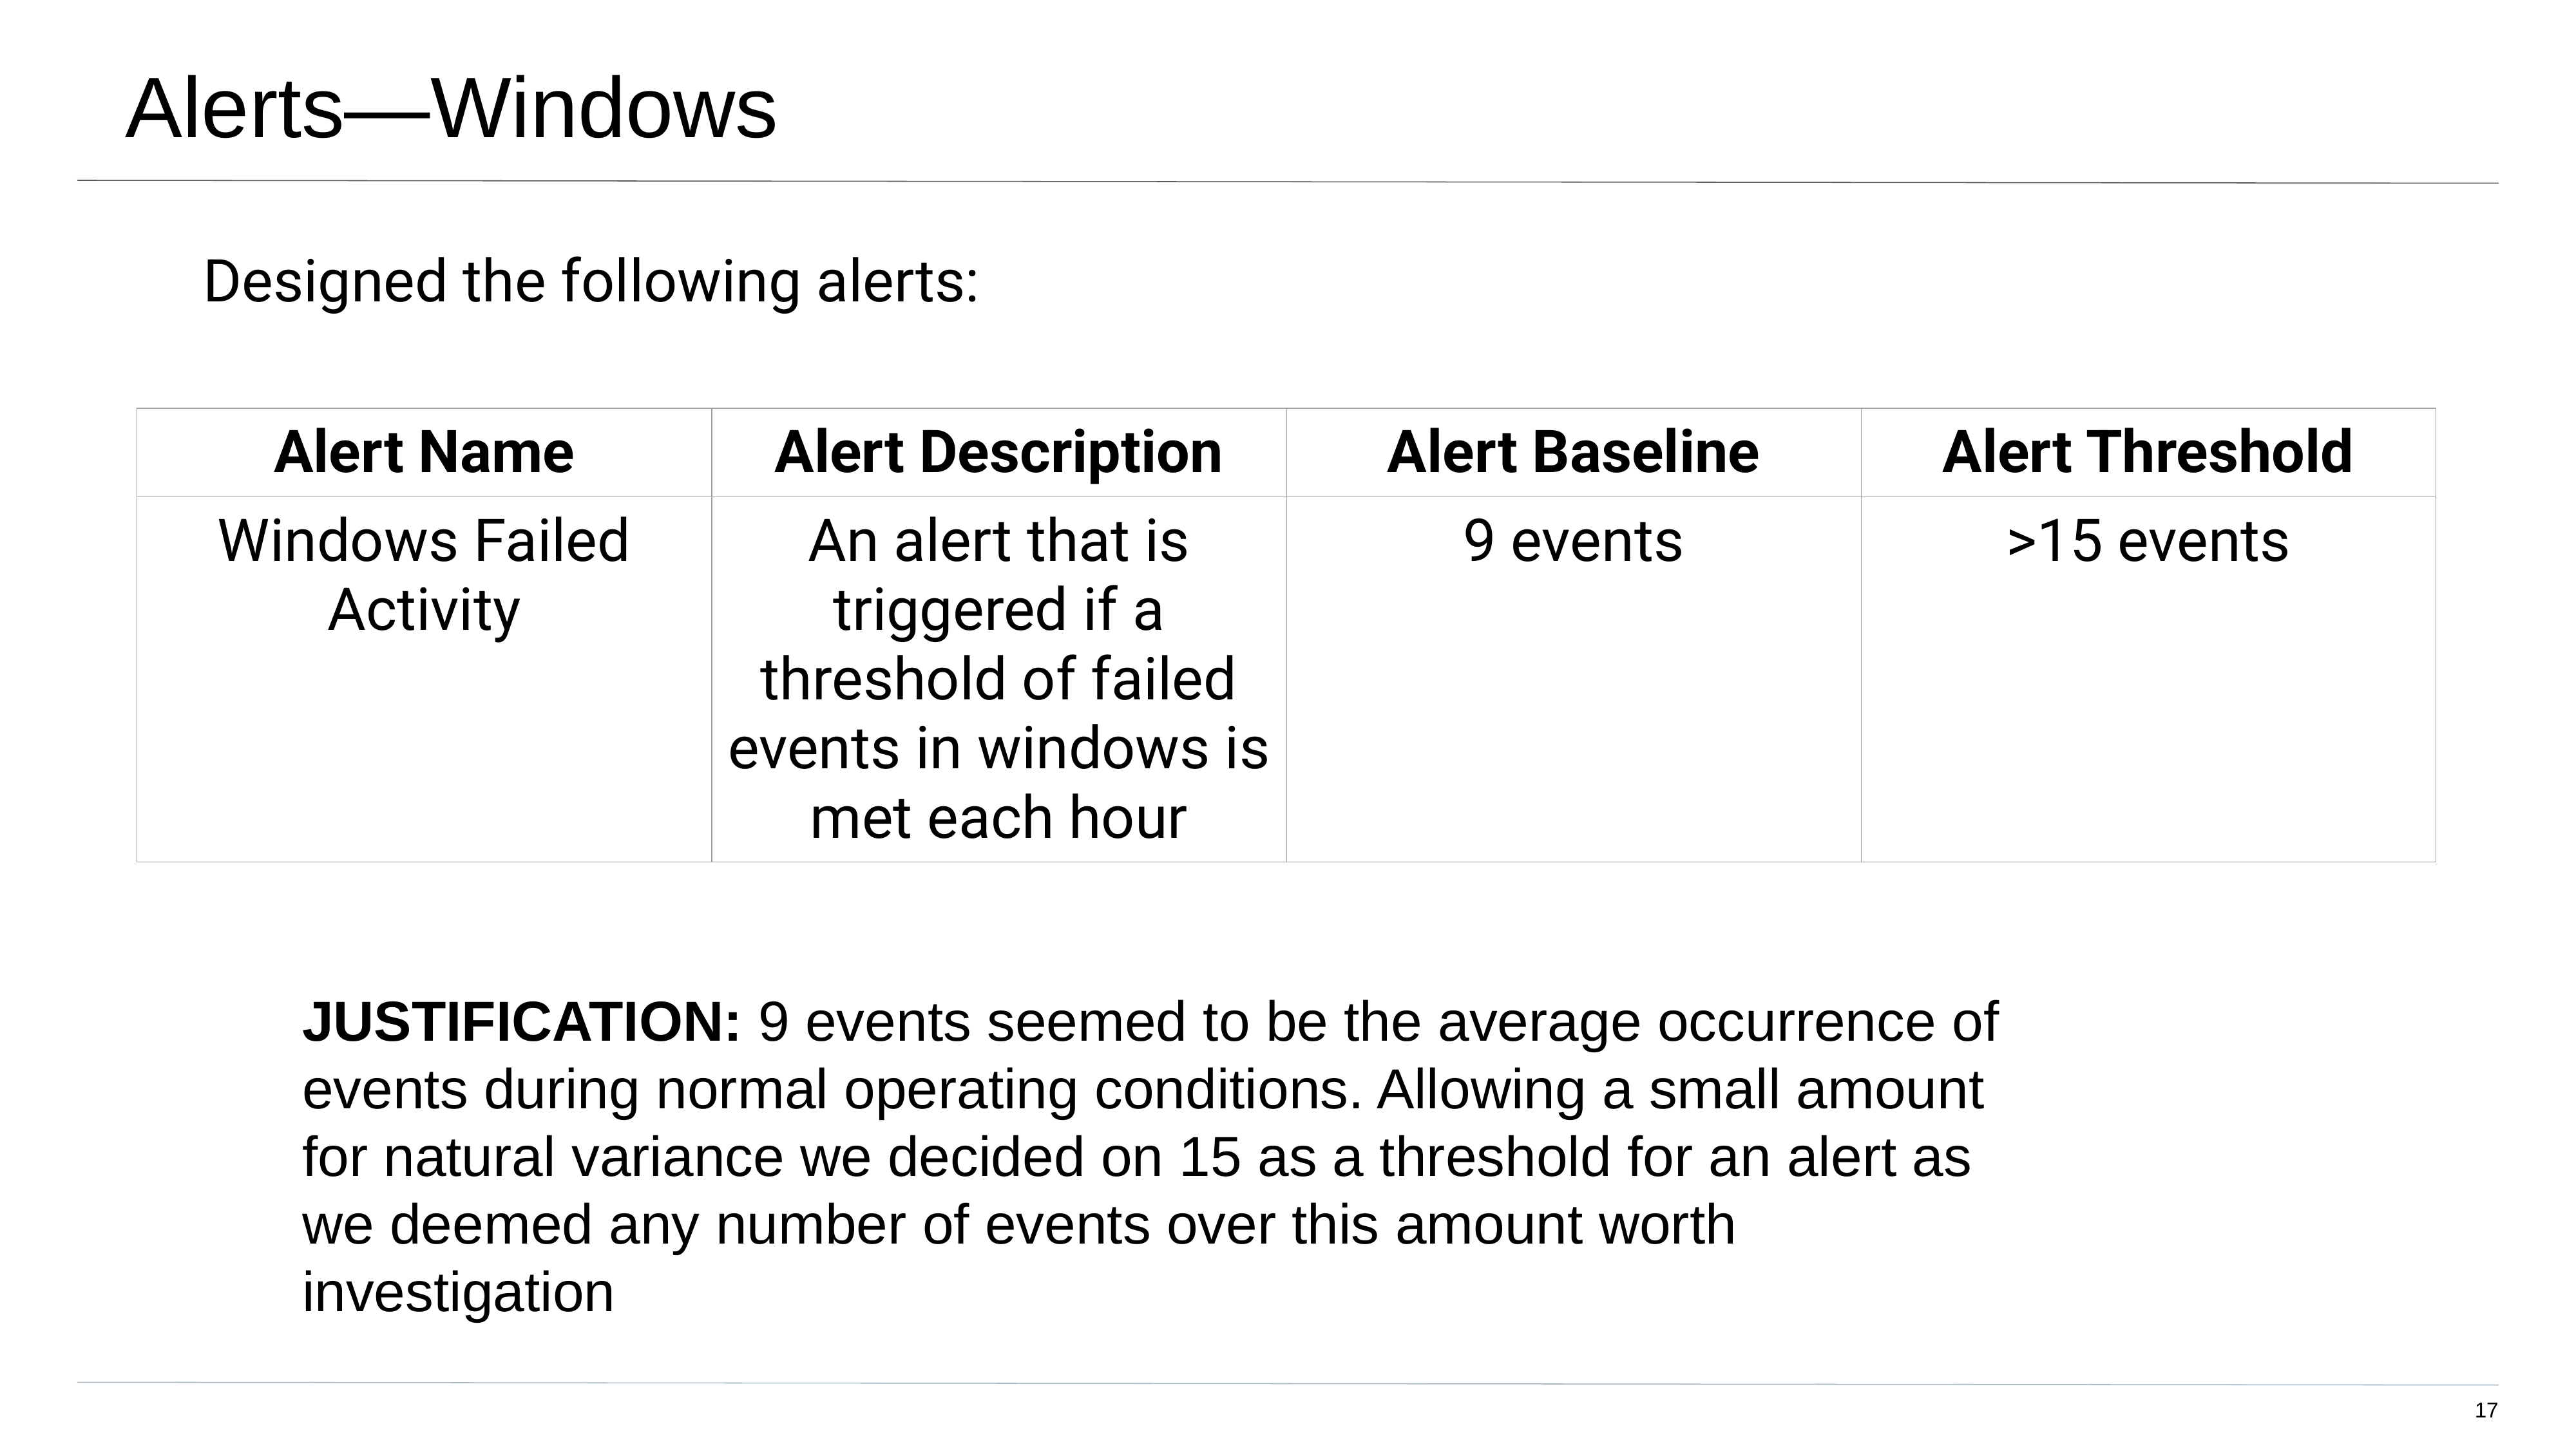

# Alerts—Windows
Designed the following alerts:

| Alert Name | Alert Description | Alert Baseline | Alert Threshold |
| --- | --- | --- | --- |
| Windows Failed Activity | An alert that is triggered if a threshold of failed events in windows is met each hour | 9 events | >15 events |
JUSTIFICATION: 9 events seemed to be the average occurrence of events during normal operating conditions. Allowing a small amount for natural variance we decided on 15 as a threshold for an alert as we deemed any number of events over this amount worth investigation
17